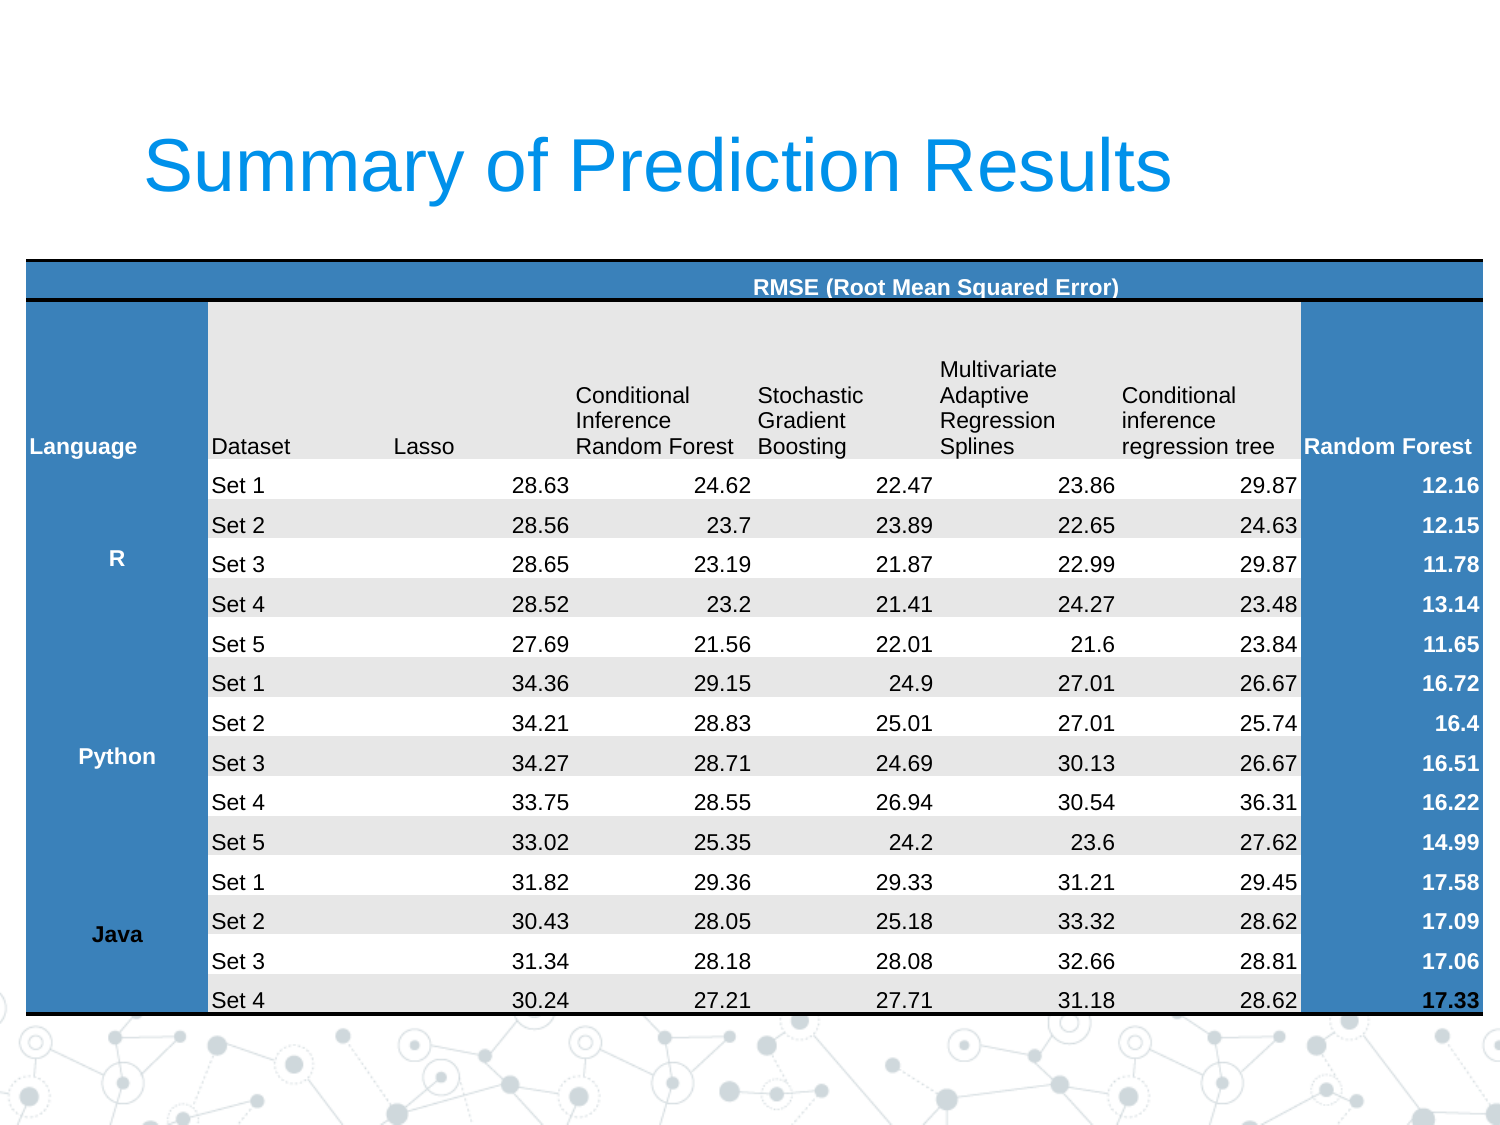

# Summary of Prediction Results
|  |  | RMSE (Root Mean Squared Error) |  |  |  |  |  |
| --- | --- | --- | --- | --- | --- | --- | --- |
| Language | Dataset | Lasso | Conditional Inference Random Forest | Stochastic Gradient Boosting | Multivariate Adaptive Regression Splines | Conditional inference regression tree | Random Forest |
| R | Set 1 | 28.63 | 24.62 | 22.47 | 23.86 | 29.87 | 12.16 |
|  | Set 2 | 28.56 | 23.7 | 23.89 | 22.65 | 24.63 | 12.15 |
|  | Set 3 | 28.65 | 23.19 | 21.87 | 22.99 | 29.87 | 11.78 |
|  | Set 4 | 28.52 | 23.2 | 21.41 | 24.27 | 23.48 | 13.14 |
|  | Set 5 | 27.69 | 21.56 | 22.01 | 21.6 | 23.84 | 11.65 |
| Python | Set 1 | 34.36 | 29.15 | 24.9 | 27.01 | 26.67 | 16.72 |
|  | Set 2 | 34.21 | 28.83 | 25.01 | 27.01 | 25.74 | 16.4 |
|  | Set 3 | 34.27 | 28.71 | 24.69 | 30.13 | 26.67 | 16.51 |
|  | Set 4 | 33.75 | 28.55 | 26.94 | 30.54 | 36.31 | 16.22 |
|  | Set 5 | 33.02 | 25.35 | 24.2 | 23.6 | 27.62 | 14.99 |
| Java | Set 1 | 31.82 | 29.36 | 29.33 | 31.21 | 29.45 | 17.58 |
|  | Set 2 | 30.43 | 28.05 | 25.18 | 33.32 | 28.62 | 17.09 |
|  | Set 3 | 31.34 | 28.18 | 28.08 | 32.66 | 28.81 | 17.06 |
|  | Set 4 | 30.24 | 27.21 | 27.71 | 31.18 | 28.62 | 17.33 |